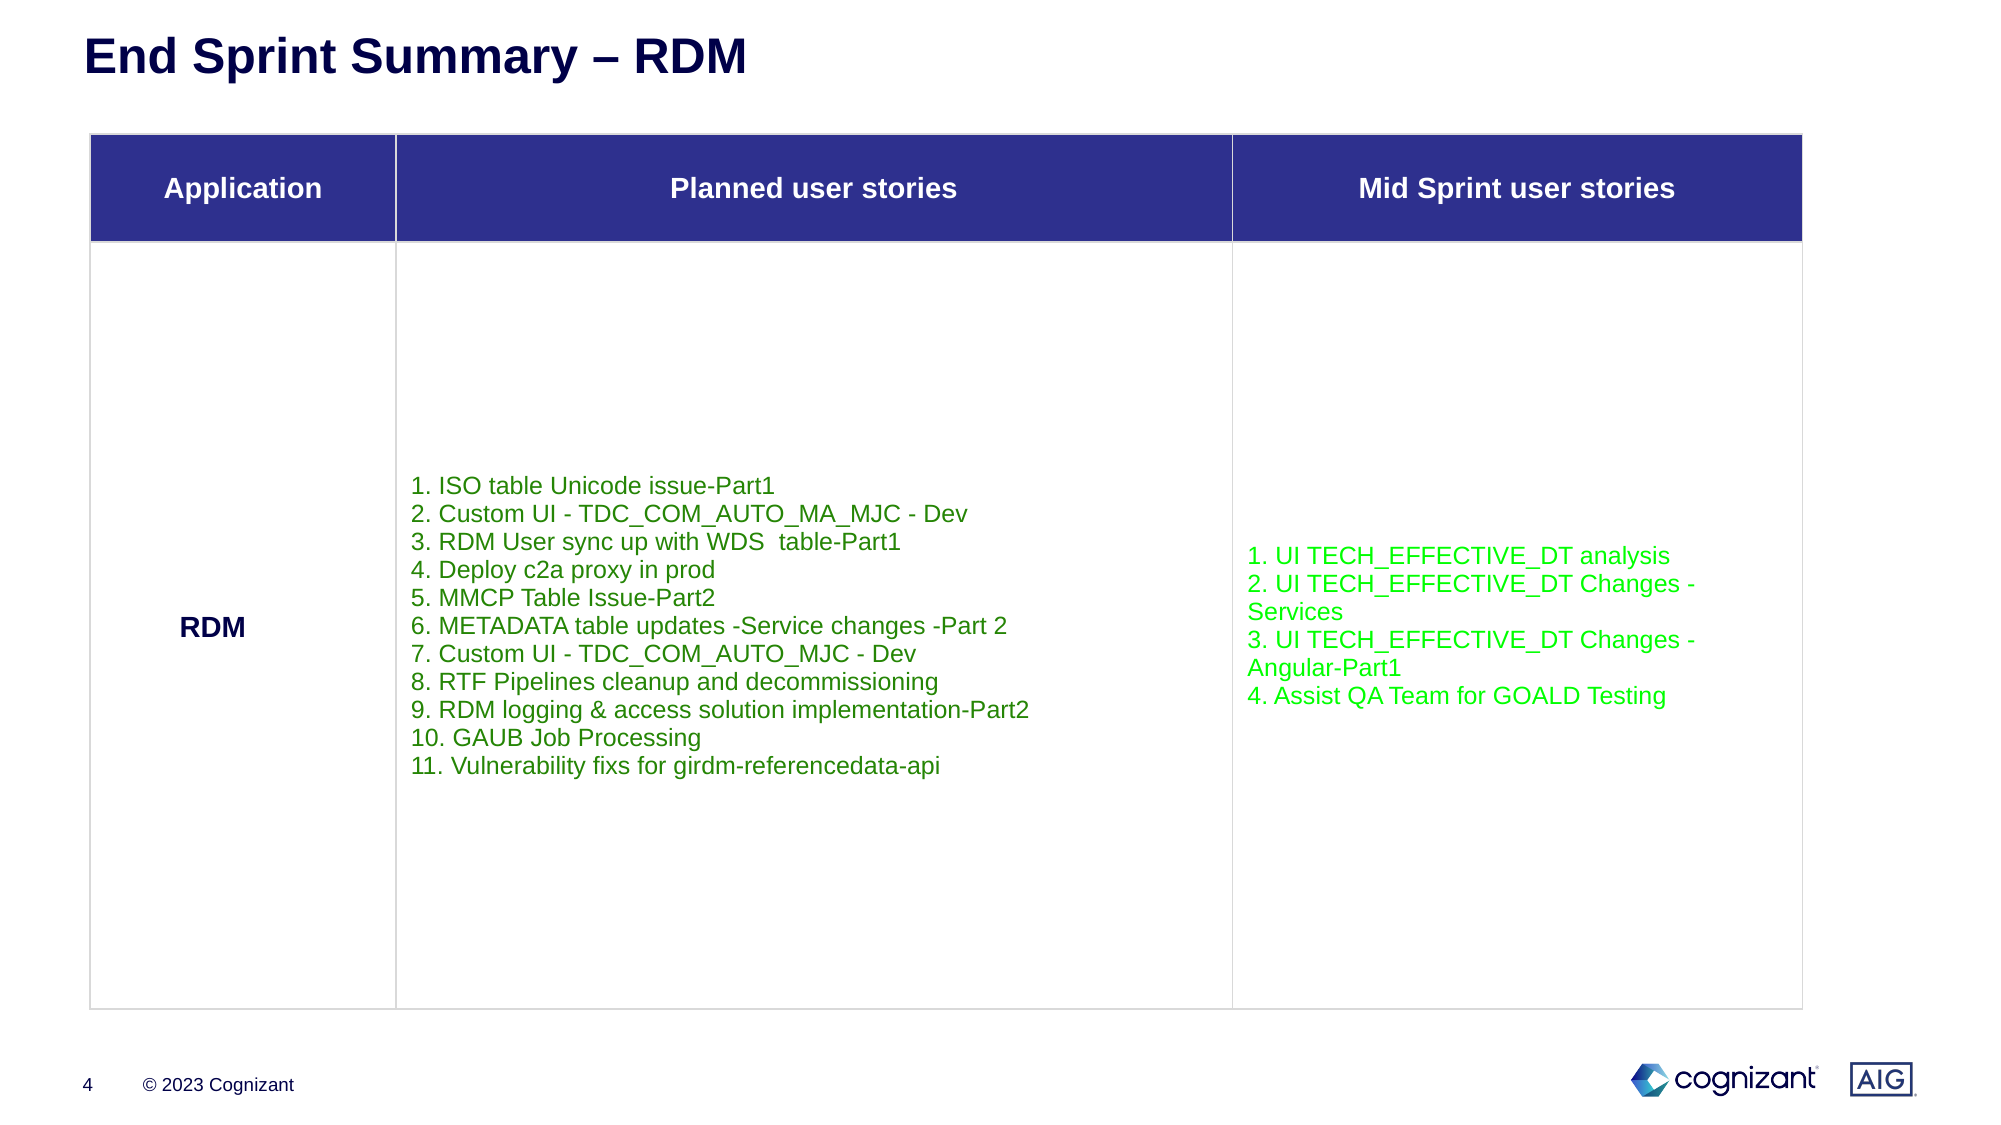

# End Sprint Summary – RDM
| Application | Planned user stories | Mid Sprint user stories |
| --- | --- | --- |
| RDM | 1. ISO table Unicode issue-Part1 2. Custom UI - TDC\_COM\_AUTO\_MA\_MJC - Dev 3. RDM User sync up with WDS table-Part1 4. Deploy c2a proxy in prod 5. MMCP Table Issue-Part2 6. METADATA table updates -Service changes -Part 2 7. Custom UI - TDC\_COM\_AUTO\_MJC - Dev 8. RTF Pipelines cleanup and decommissioning 9. RDM logging & access solution implementation-Part2 10. GAUB Job Processing 11. Vulnerability fixs for girdm-referencedata-api | 1. UI TECH\_EFFECTIVE\_DT analysis 2. UI TECH\_EFFECTIVE\_DT Changes - Services 3. UI TECH\_EFFECTIVE\_DT Changes - Angular-Part1 4. Assist QA Team for GOALD Testing |